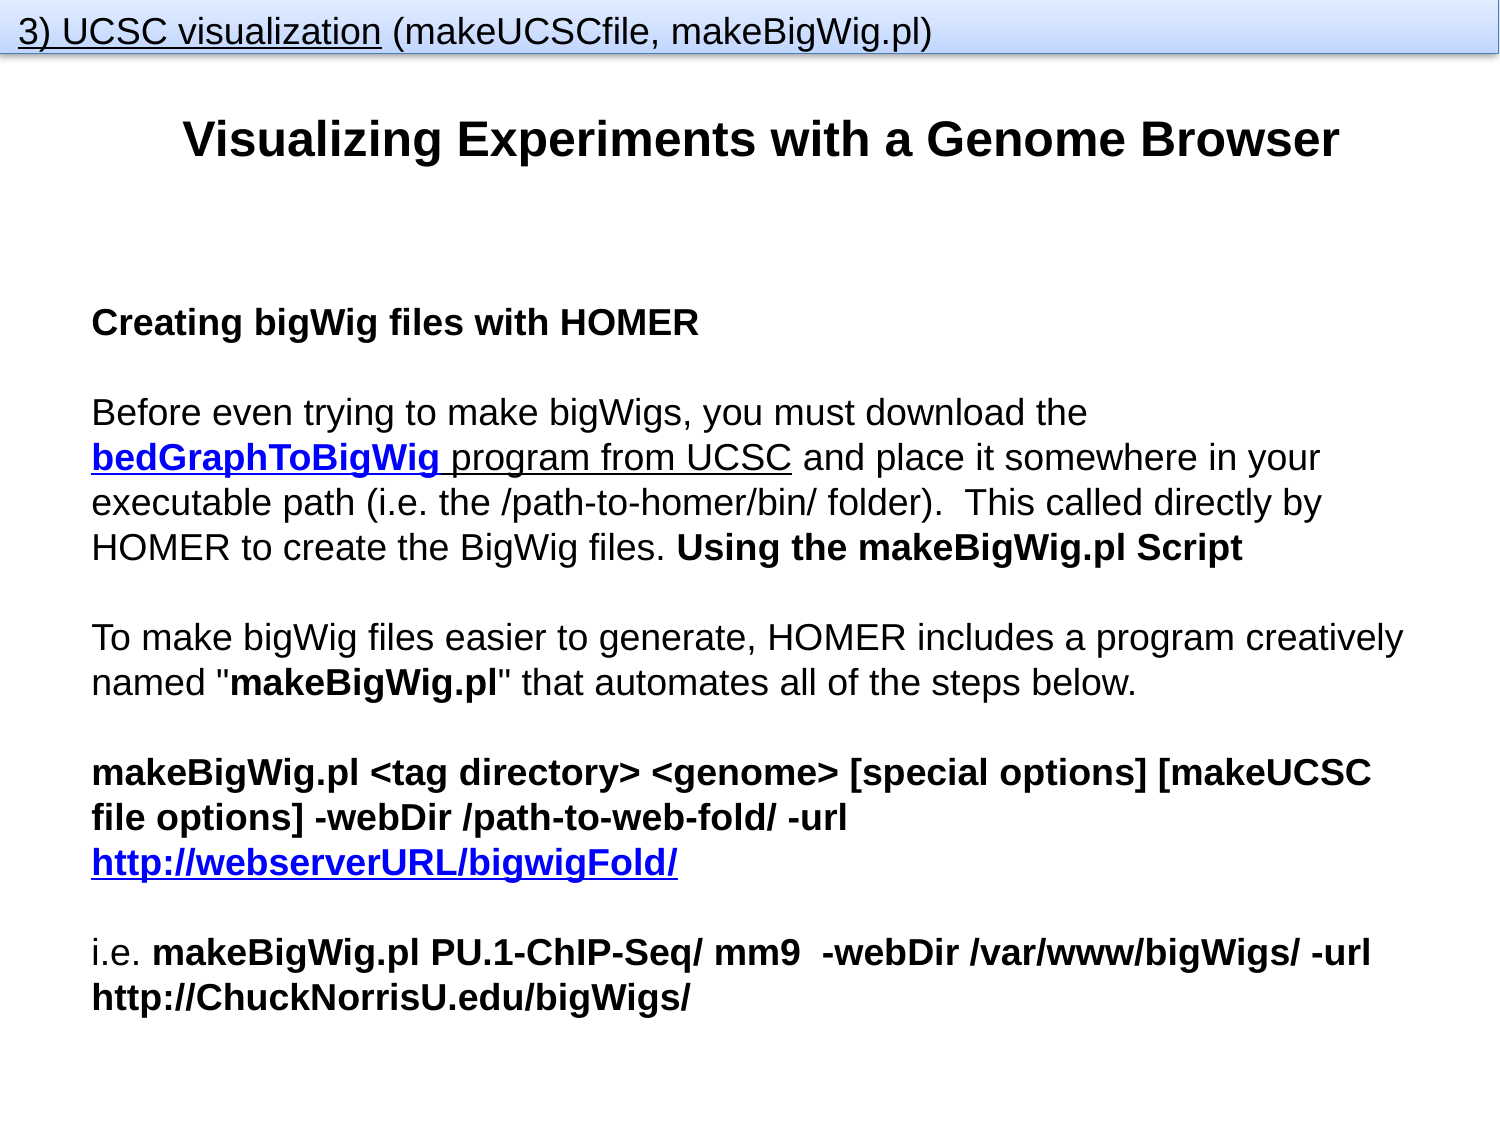

3) UCSC visualization (makeUCSCfile, makeBigWig.pl)

Visualizing Experiments with a Genome Browser
Creating bigWig files with HOMER
Before even trying to make bigWigs, you must download the bedGraphToBigWig program from UCSC and place it somewhere in your executable path (i.e. the /path-to-homer/bin/ folder).  This called directly by HOMER to create the BigWig files. Using the makeBigWig.pl Script
To make bigWig files easier to generate, HOMER includes a program creatively named "makeBigWig.pl" that automates all of the steps below.
makeBigWig.pl <tag directory> <genome> [special options] [makeUCSC file options] -webDir /path-to-web-fold/ -url http://webserverURL/bigwigFold/
i.e. makeBigWig.pl PU.1-ChIP-Seq/ mm9  -webDir /var/www/bigWigs/ -url http://ChuckNorrisU.edu/bigWigs/